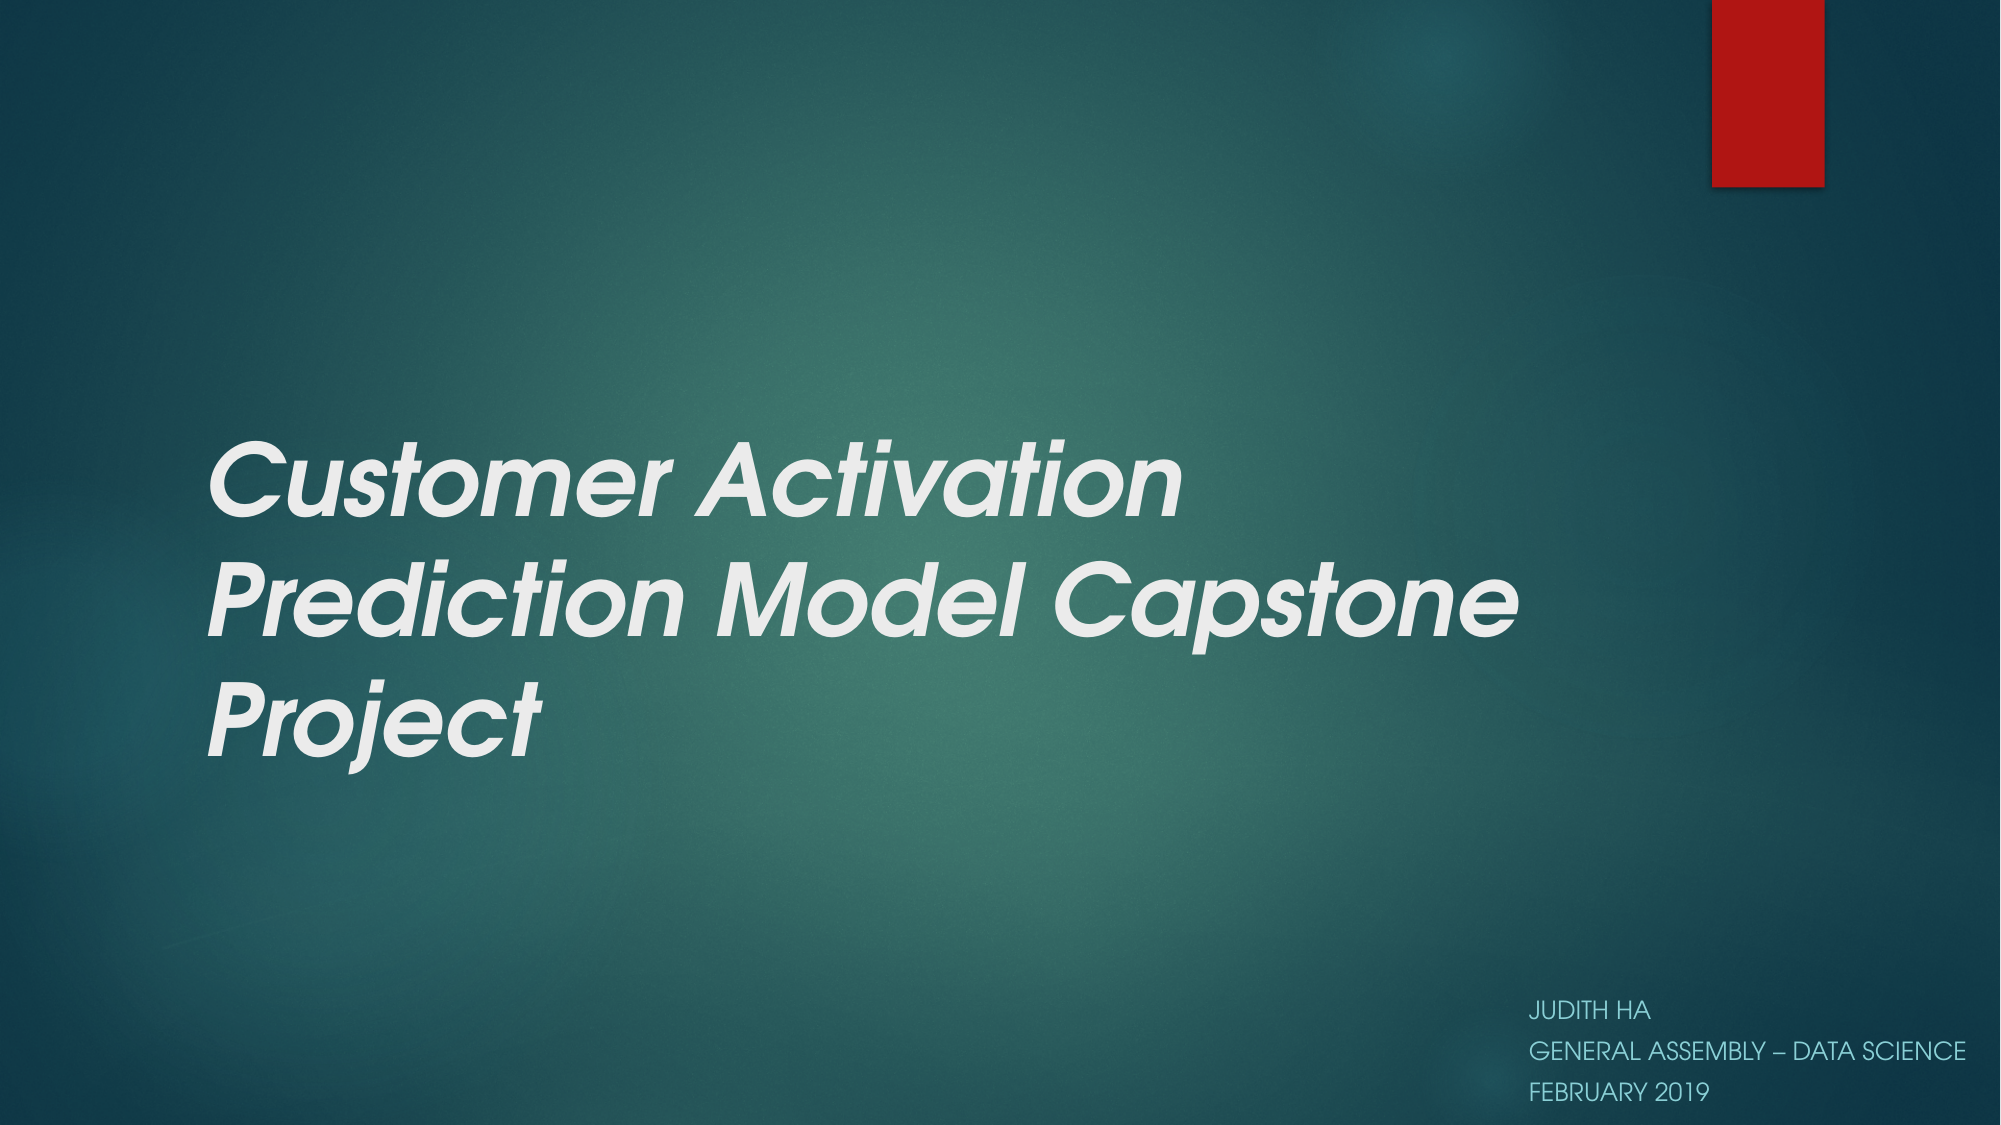

# Customer Activation Prediction Model Capstone Project
Judith ha
General Assembly – Data Science
February 2019